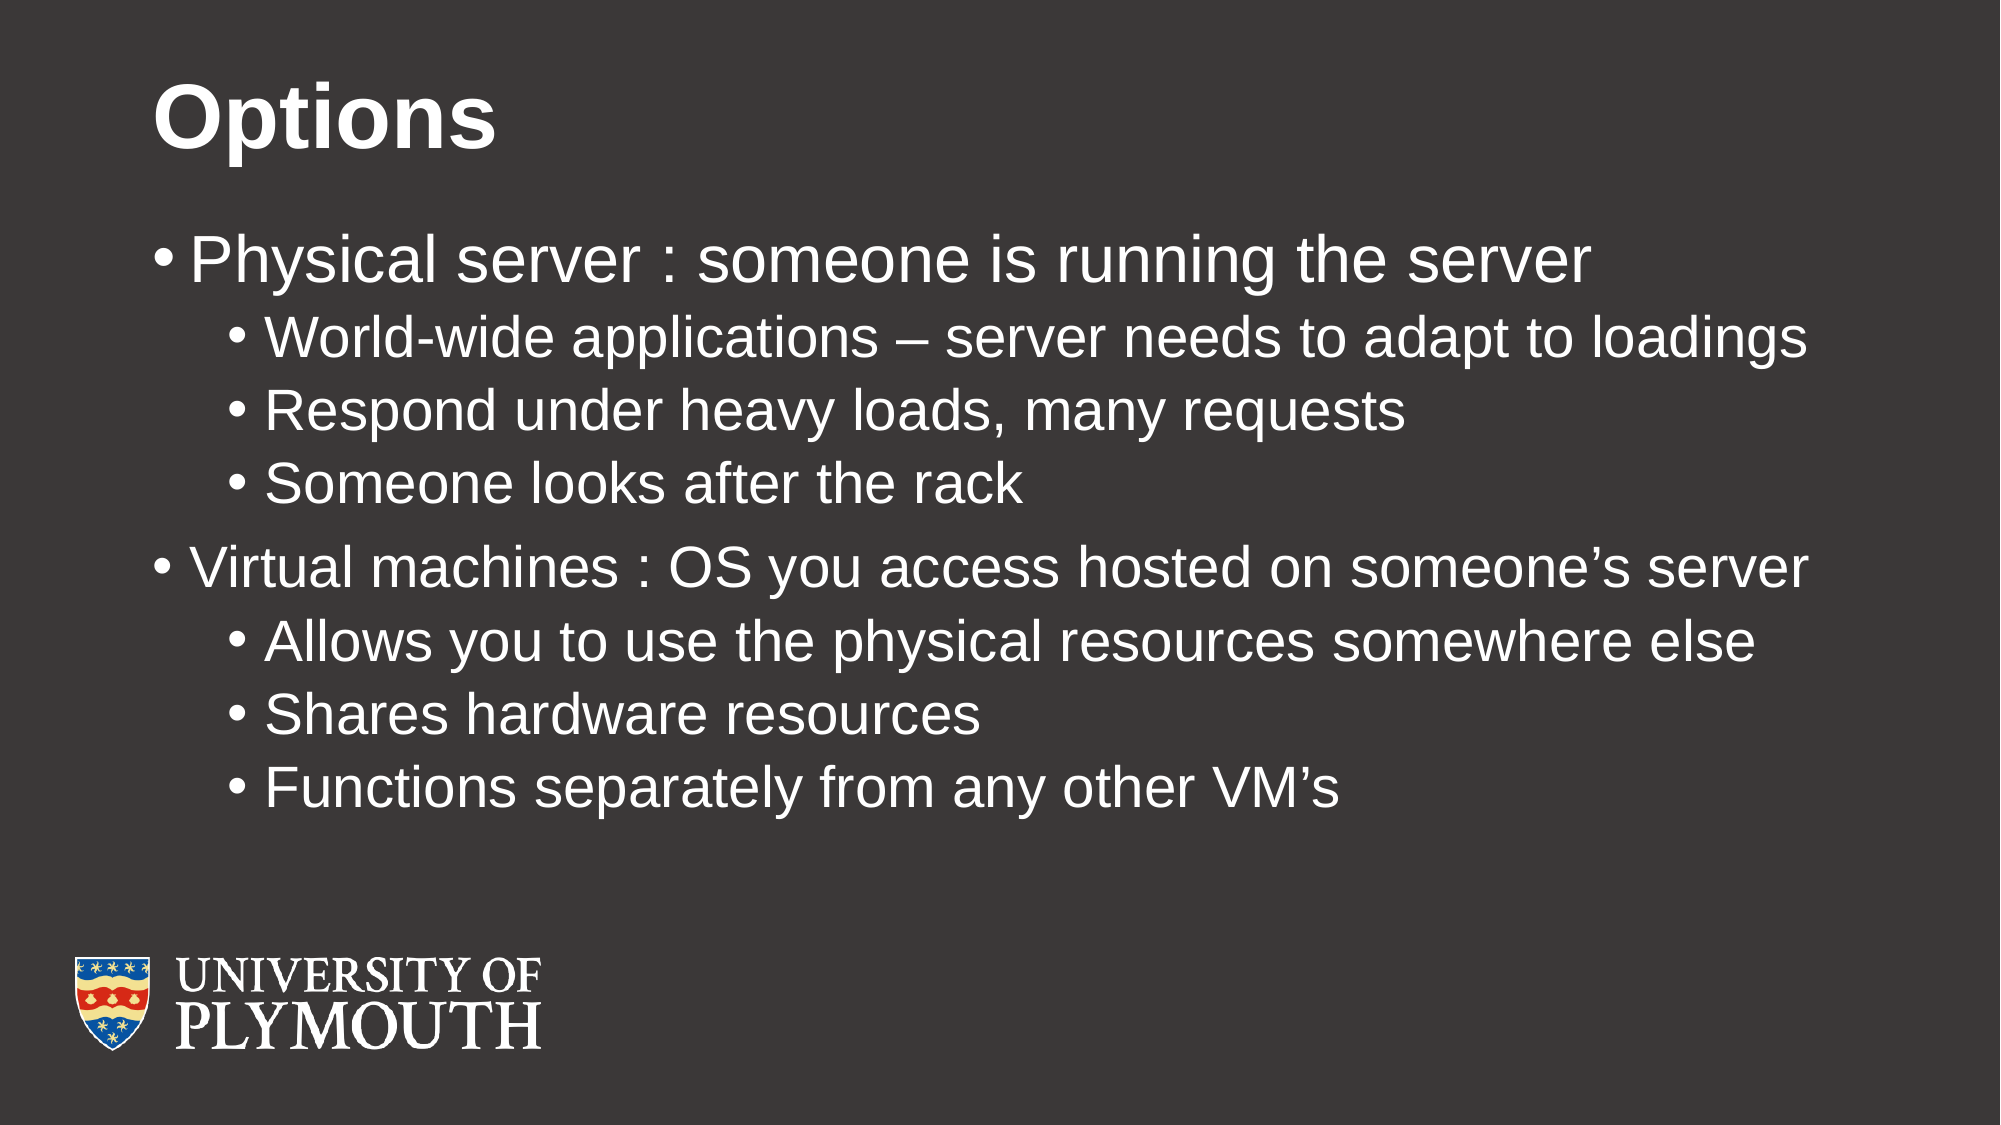

# Options
Physical server : someone is running the server
World-wide applications – server needs to adapt to loadings
Respond under heavy loads, many requests
Someone looks after the rack
Virtual machines : OS you access hosted on someone’s server
Allows you to use the physical resources somewhere else
Shares hardware resources
Functions separately from any other VM’s